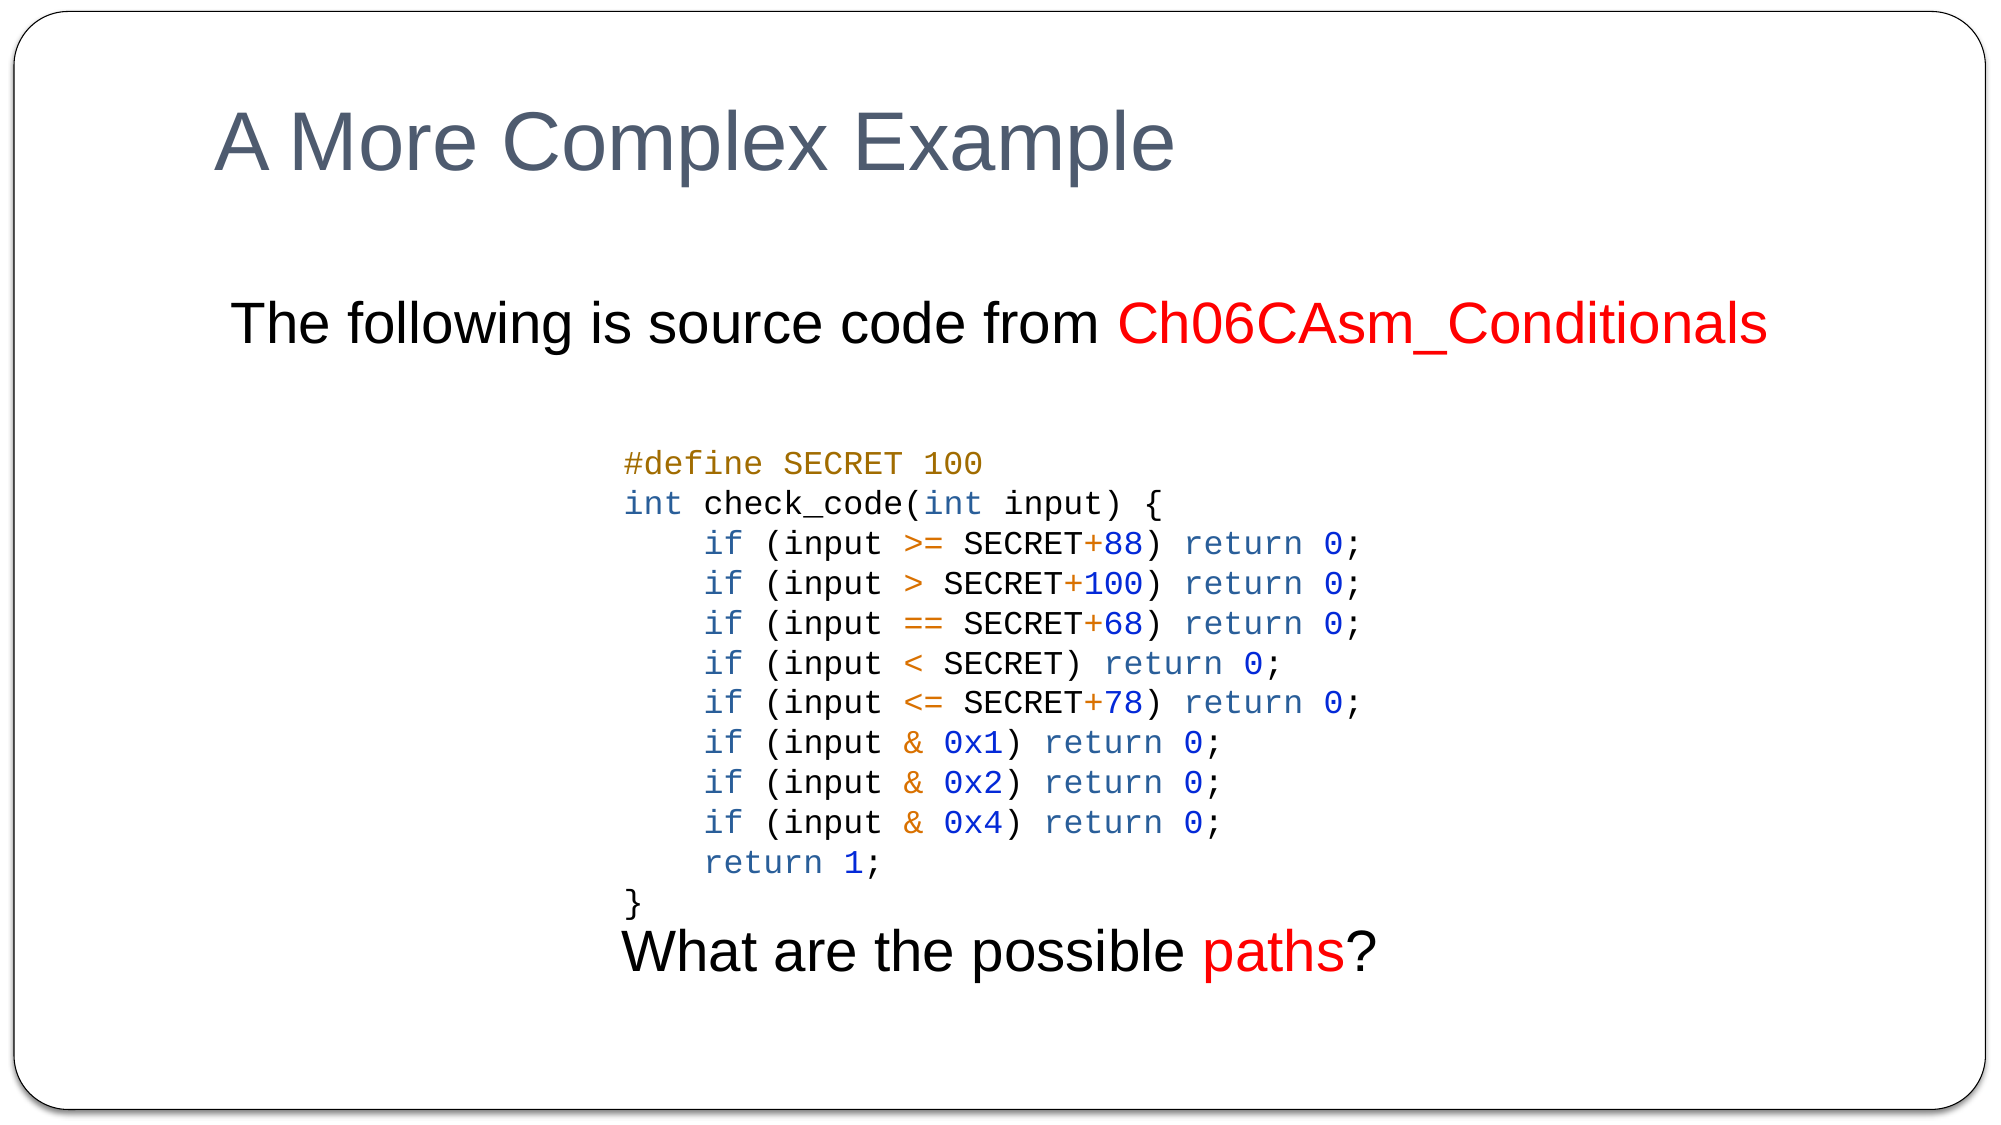

# A More Complex Example
The following is source code from Ch06CAsm_Conditionals
#define SECRET 100
int check_code(int input) {
    if (input >= SECRET+88) return 0;
    if (input > SECRET+100) return 0;
    if (input == SECRET+68) return 0;
    if (input < SECRET) return 0;
    if (input <= SECRET+78) return 0;
    if (input & 0x1) return 0;
    if (input & 0x2) return 0;
    if (input & 0x4) return 0;
    return 1;
}
What are the possible paths?